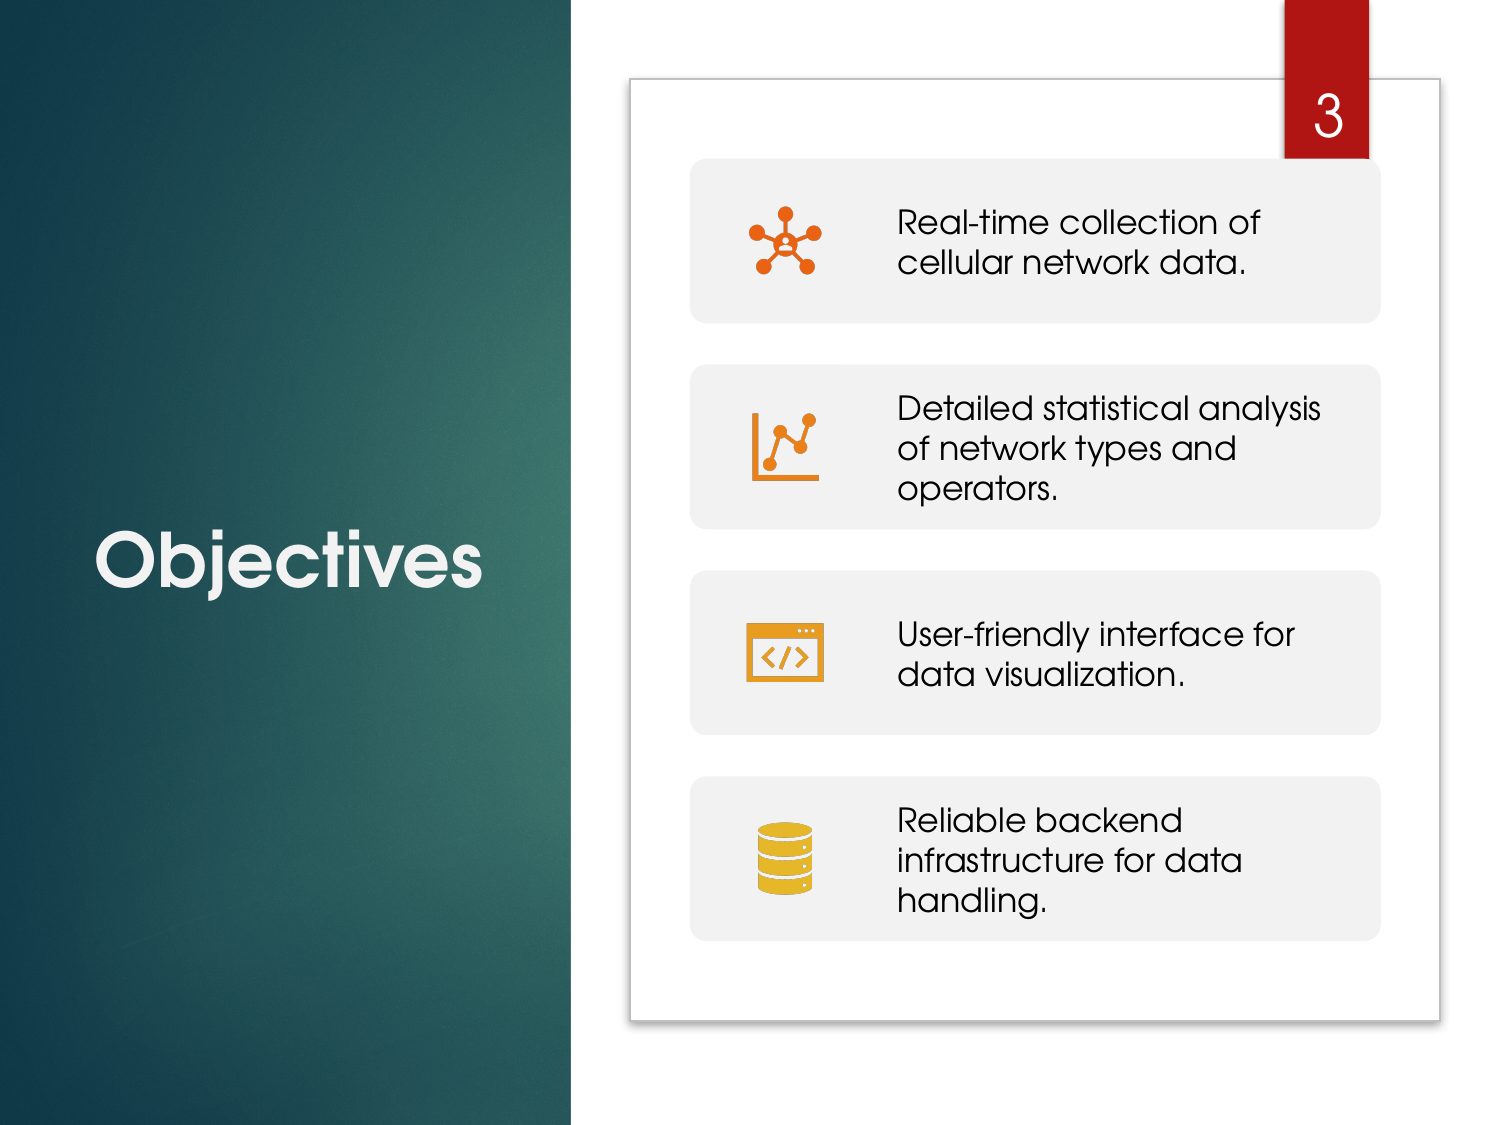

3

Real-time collection of cellular network data.
Detailed statistical analysis of network types and operators.
User-friendly interface for data visualization.
Reliable backend infrastructure for data handling.
# Objectives